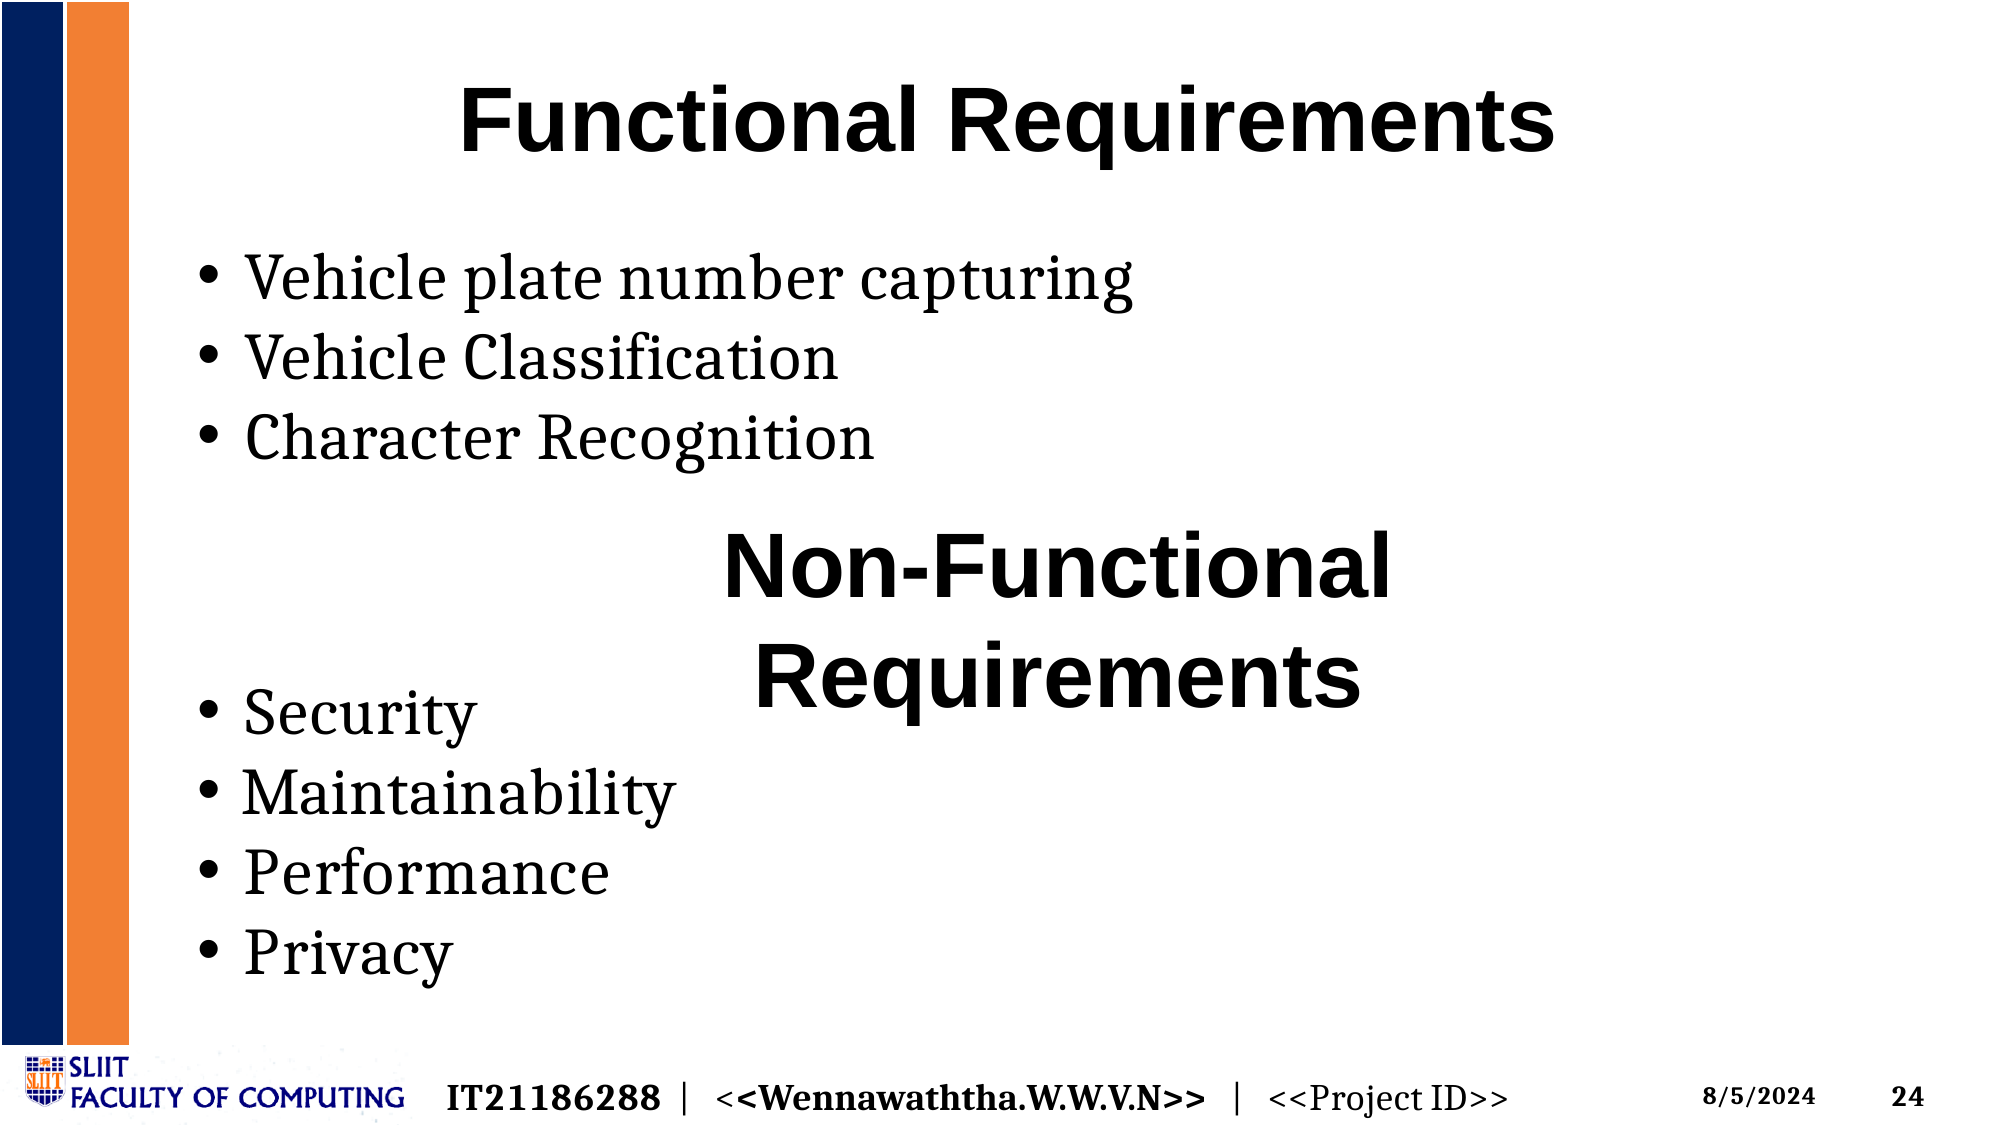

# Functional Requirements
Vehicle plate number capturing
Vehicle Classification
Character Recognition
Non-Functional Requirements
Security​
Maintainability​
Performance​
Privacy
IT21186288  |   <<Wennawaththa.W.W.V.N>>   |   <<Project ID>>